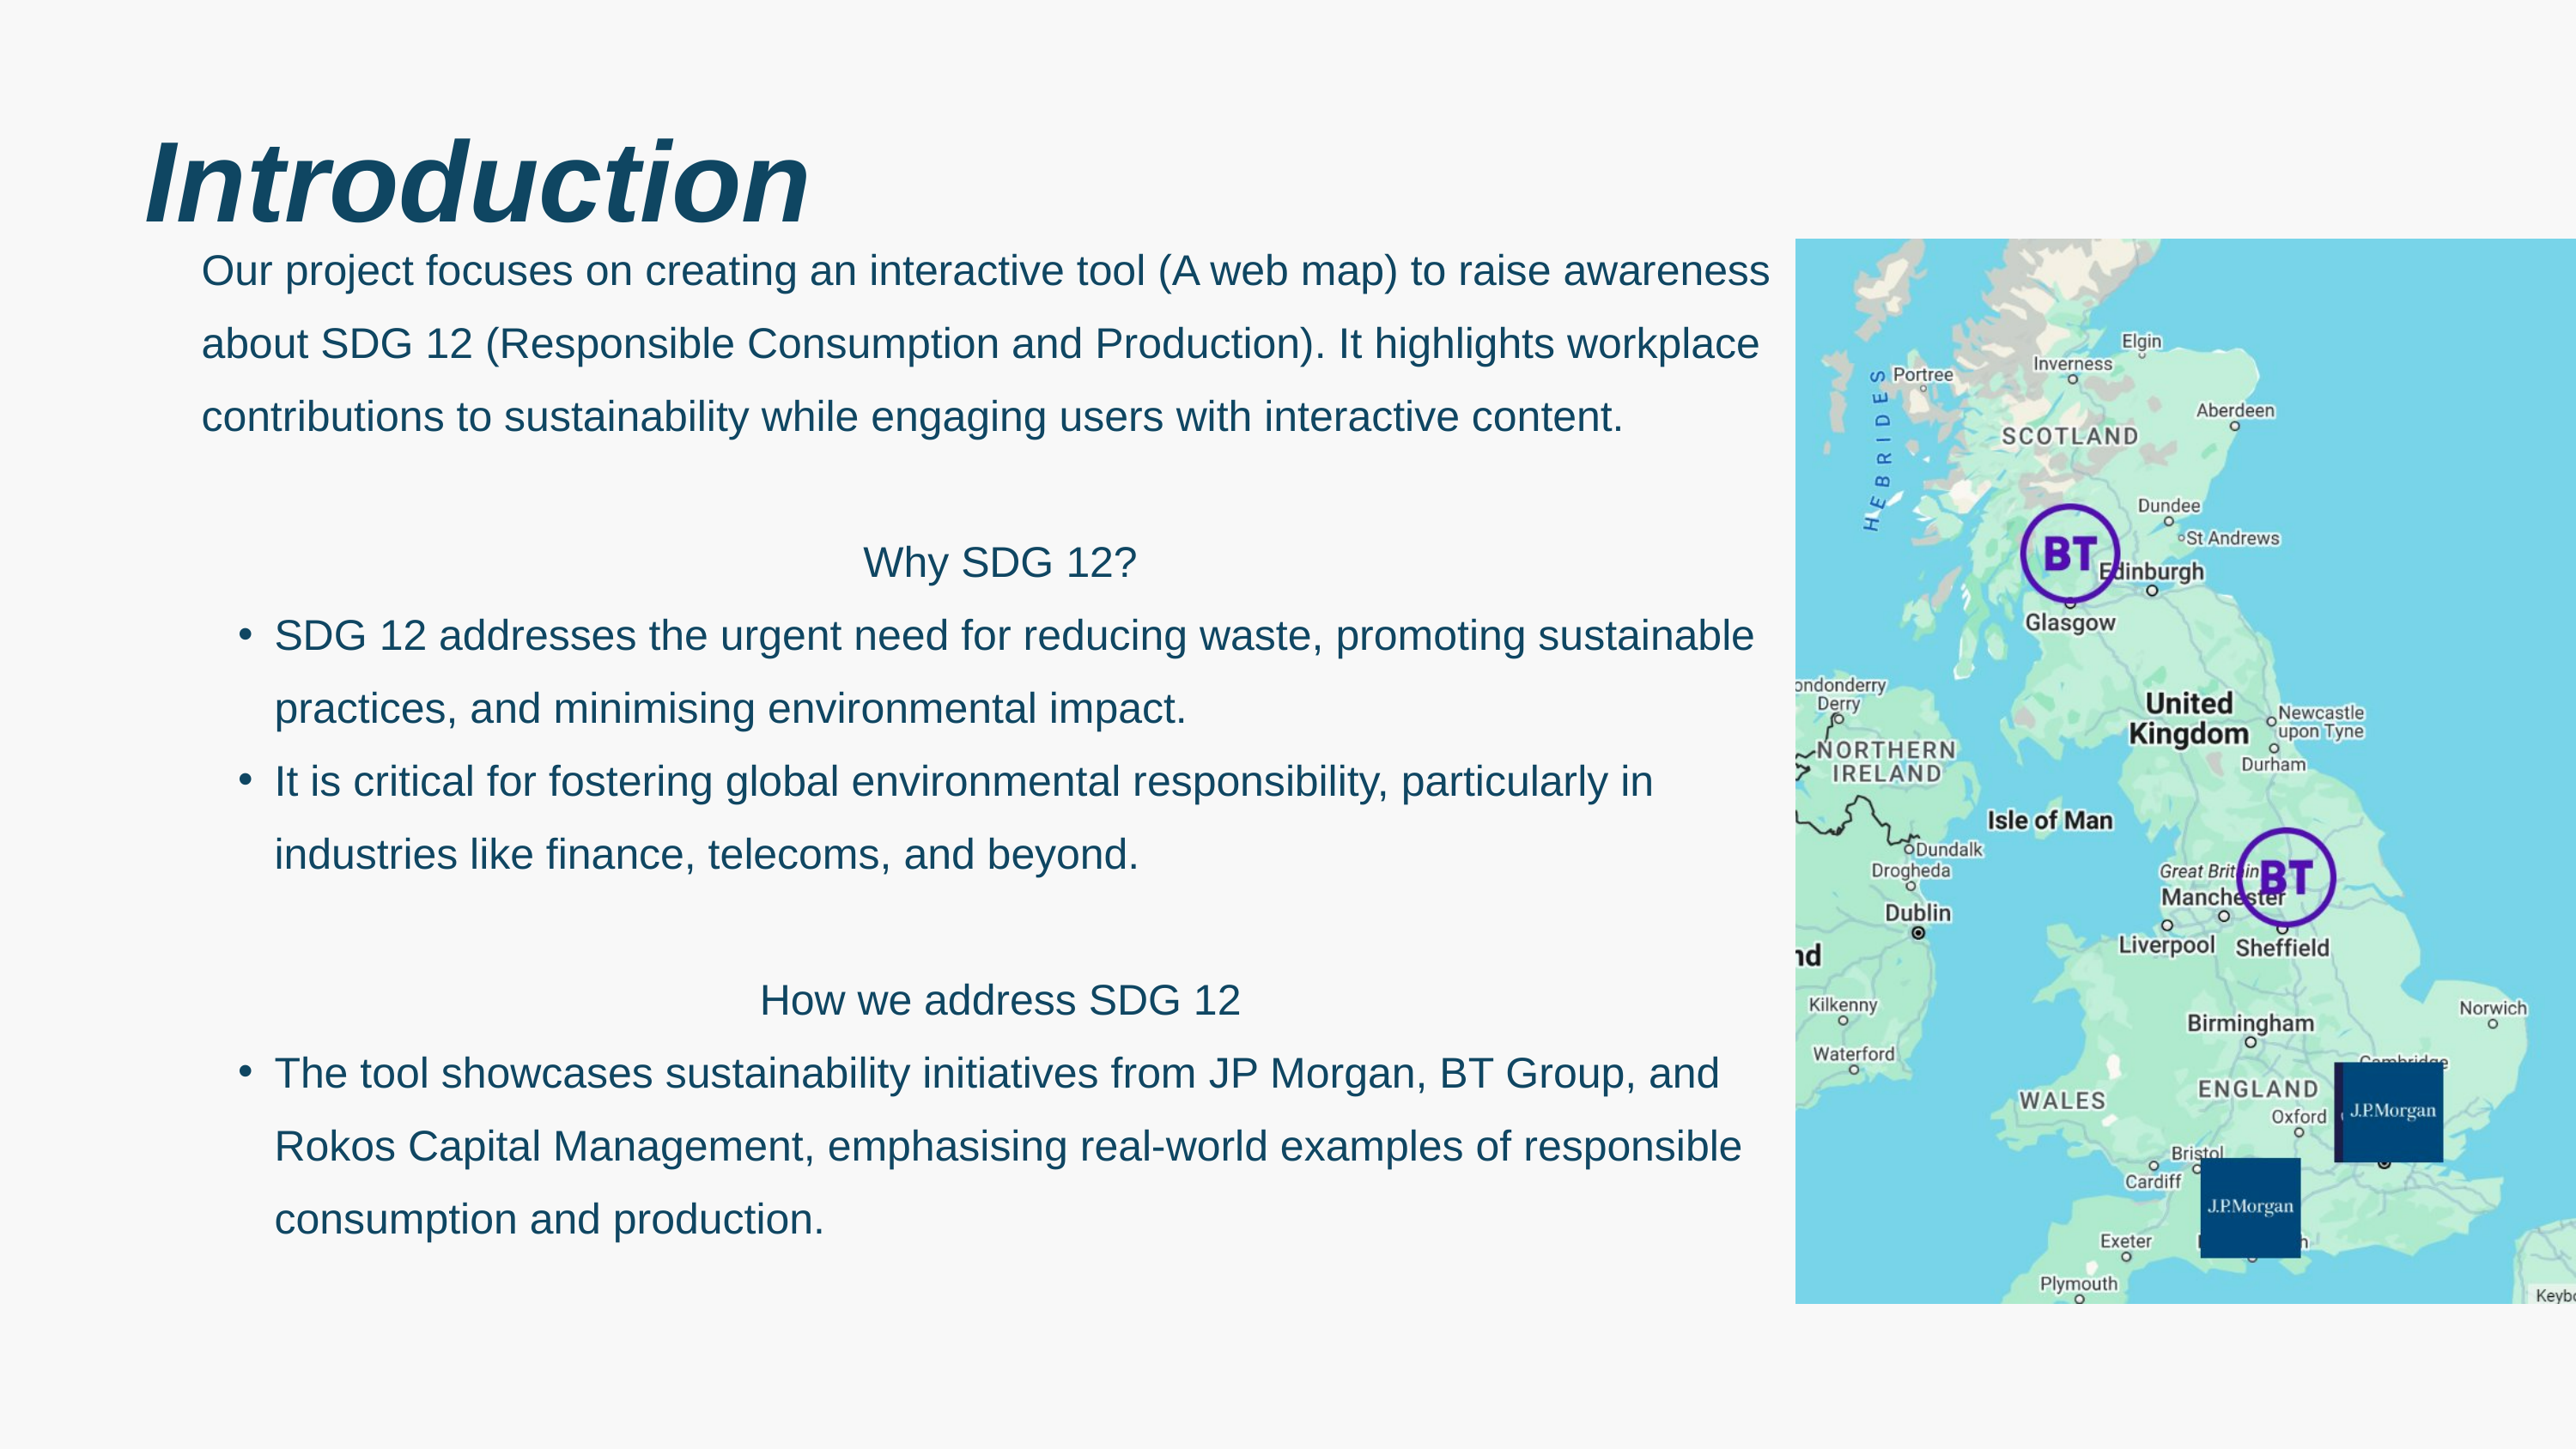

Introduction
Our project focuses on creating an interactive tool (A web map) to raise awareness about SDG 12 (Responsible Consumption and Production). It highlights workplace contributions to sustainability while engaging users with interactive content.​
​
Why SDG 12?​
SDG 12 addresses the urgent need for reducing waste, promoting sustainable practices, and minimising environmental impact.​
It is critical for fostering global environmental responsibility, particularly in industries like finance, telecoms, and beyond.​
​
How we address SDG 12​
The tool showcases sustainability initiatives from JP Morgan, BT Group, and Rokos Capital Management, emphasising real-world examples of responsible consumption and production.​
​